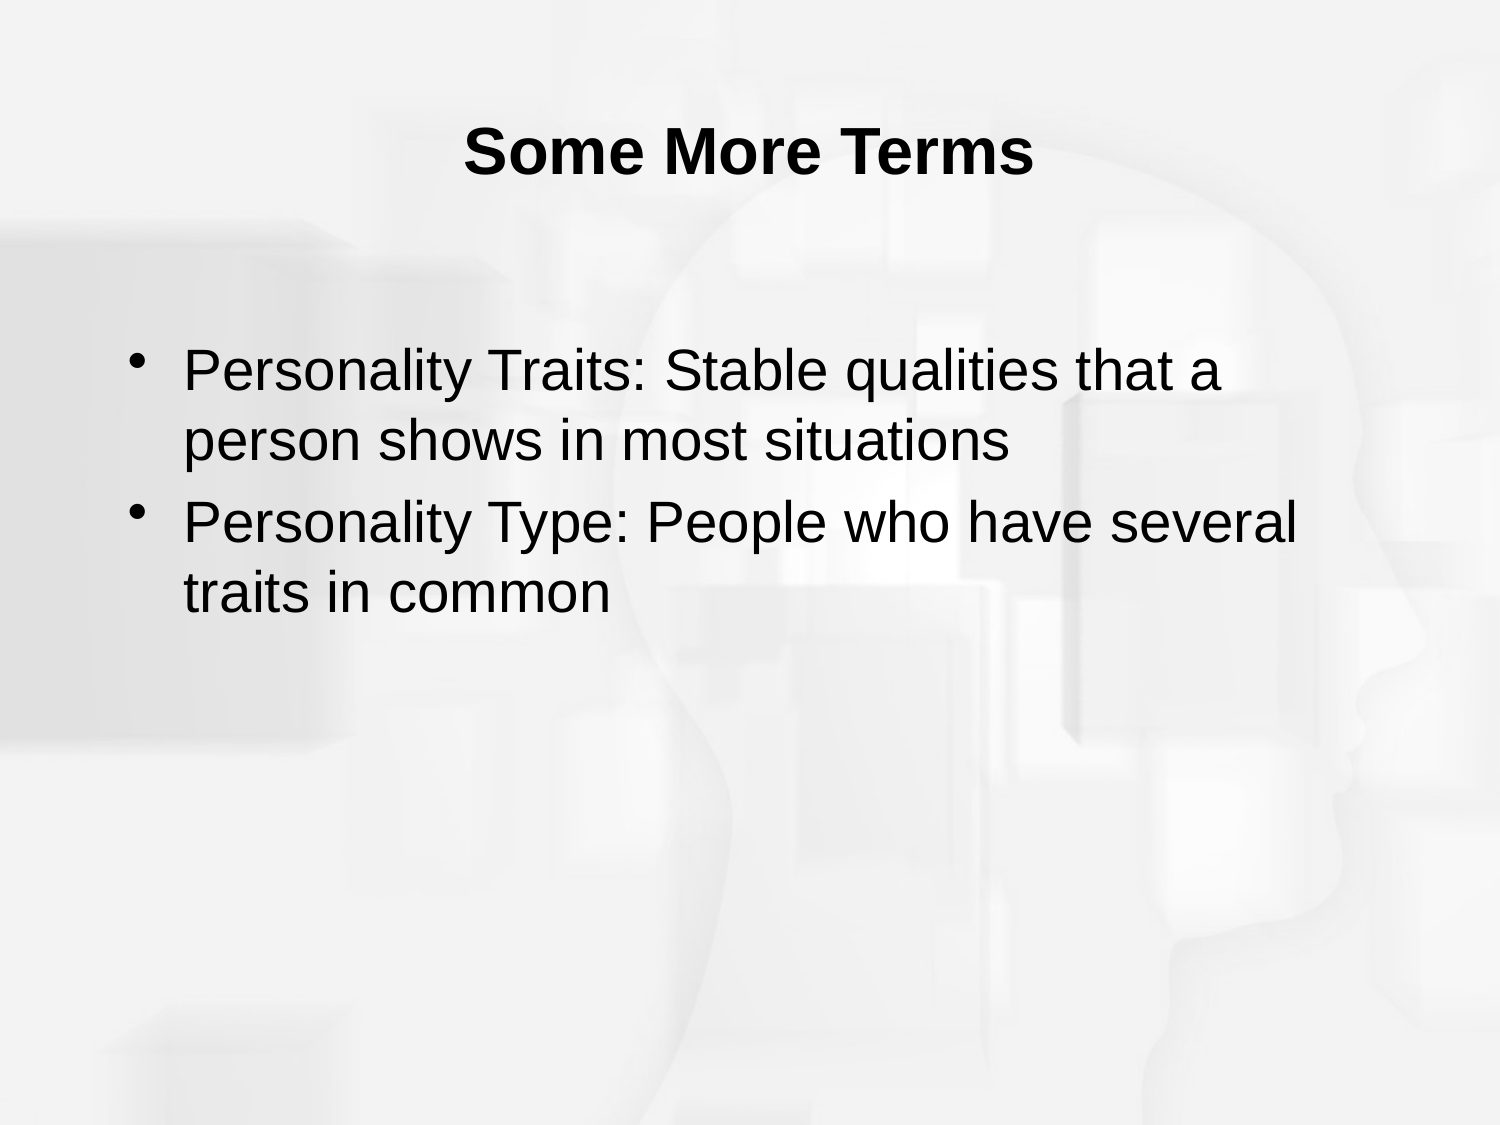

# Some More Terms
Personality Traits: Stable qualities that a person shows in most situations
Personality Type: People who have several traits in common